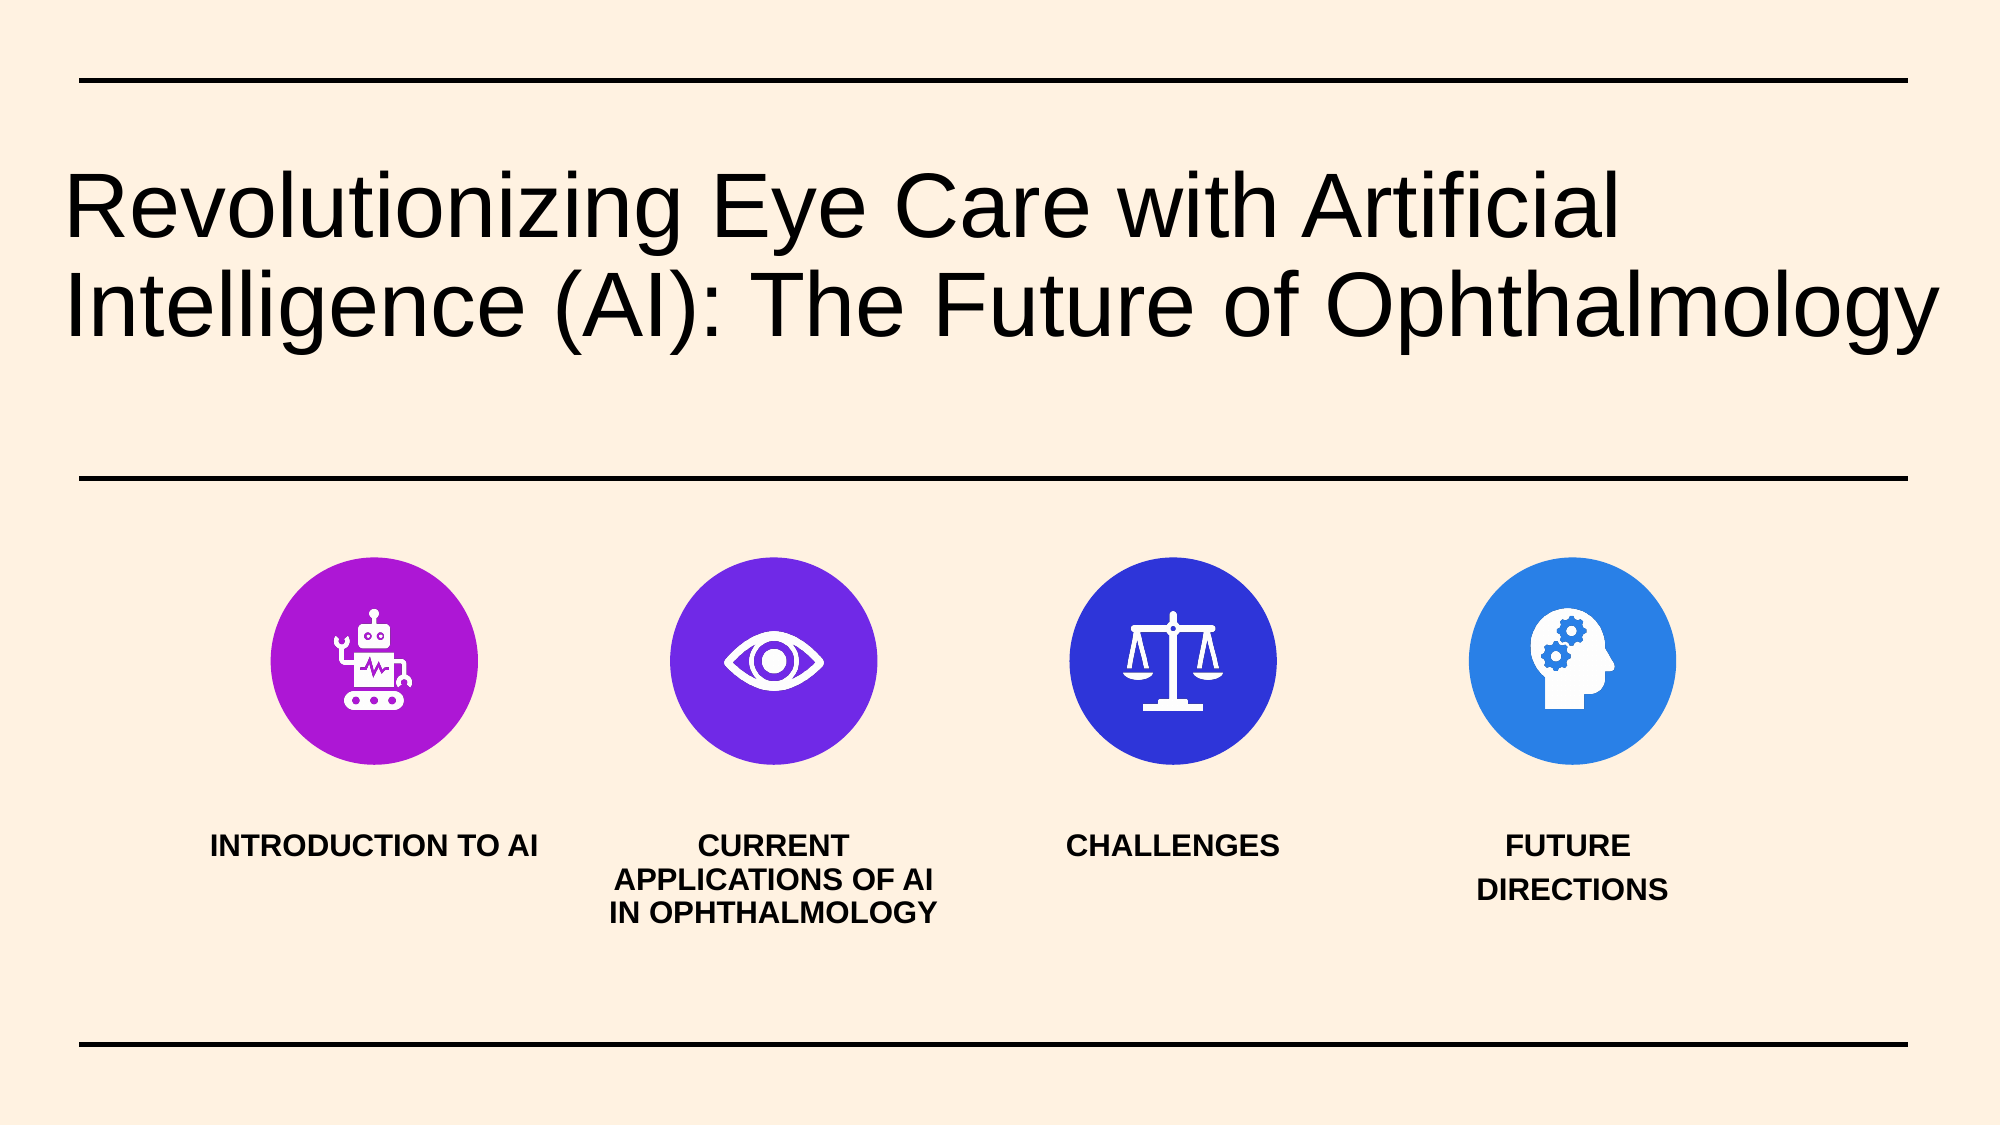

# Revolutionizing Eye Care with Artificial Intelligence (AI): The Future of Ophthalmology
Introduction to AI
Current Applications of AI in Ophthalmology
CHALLENGES
Future
directions